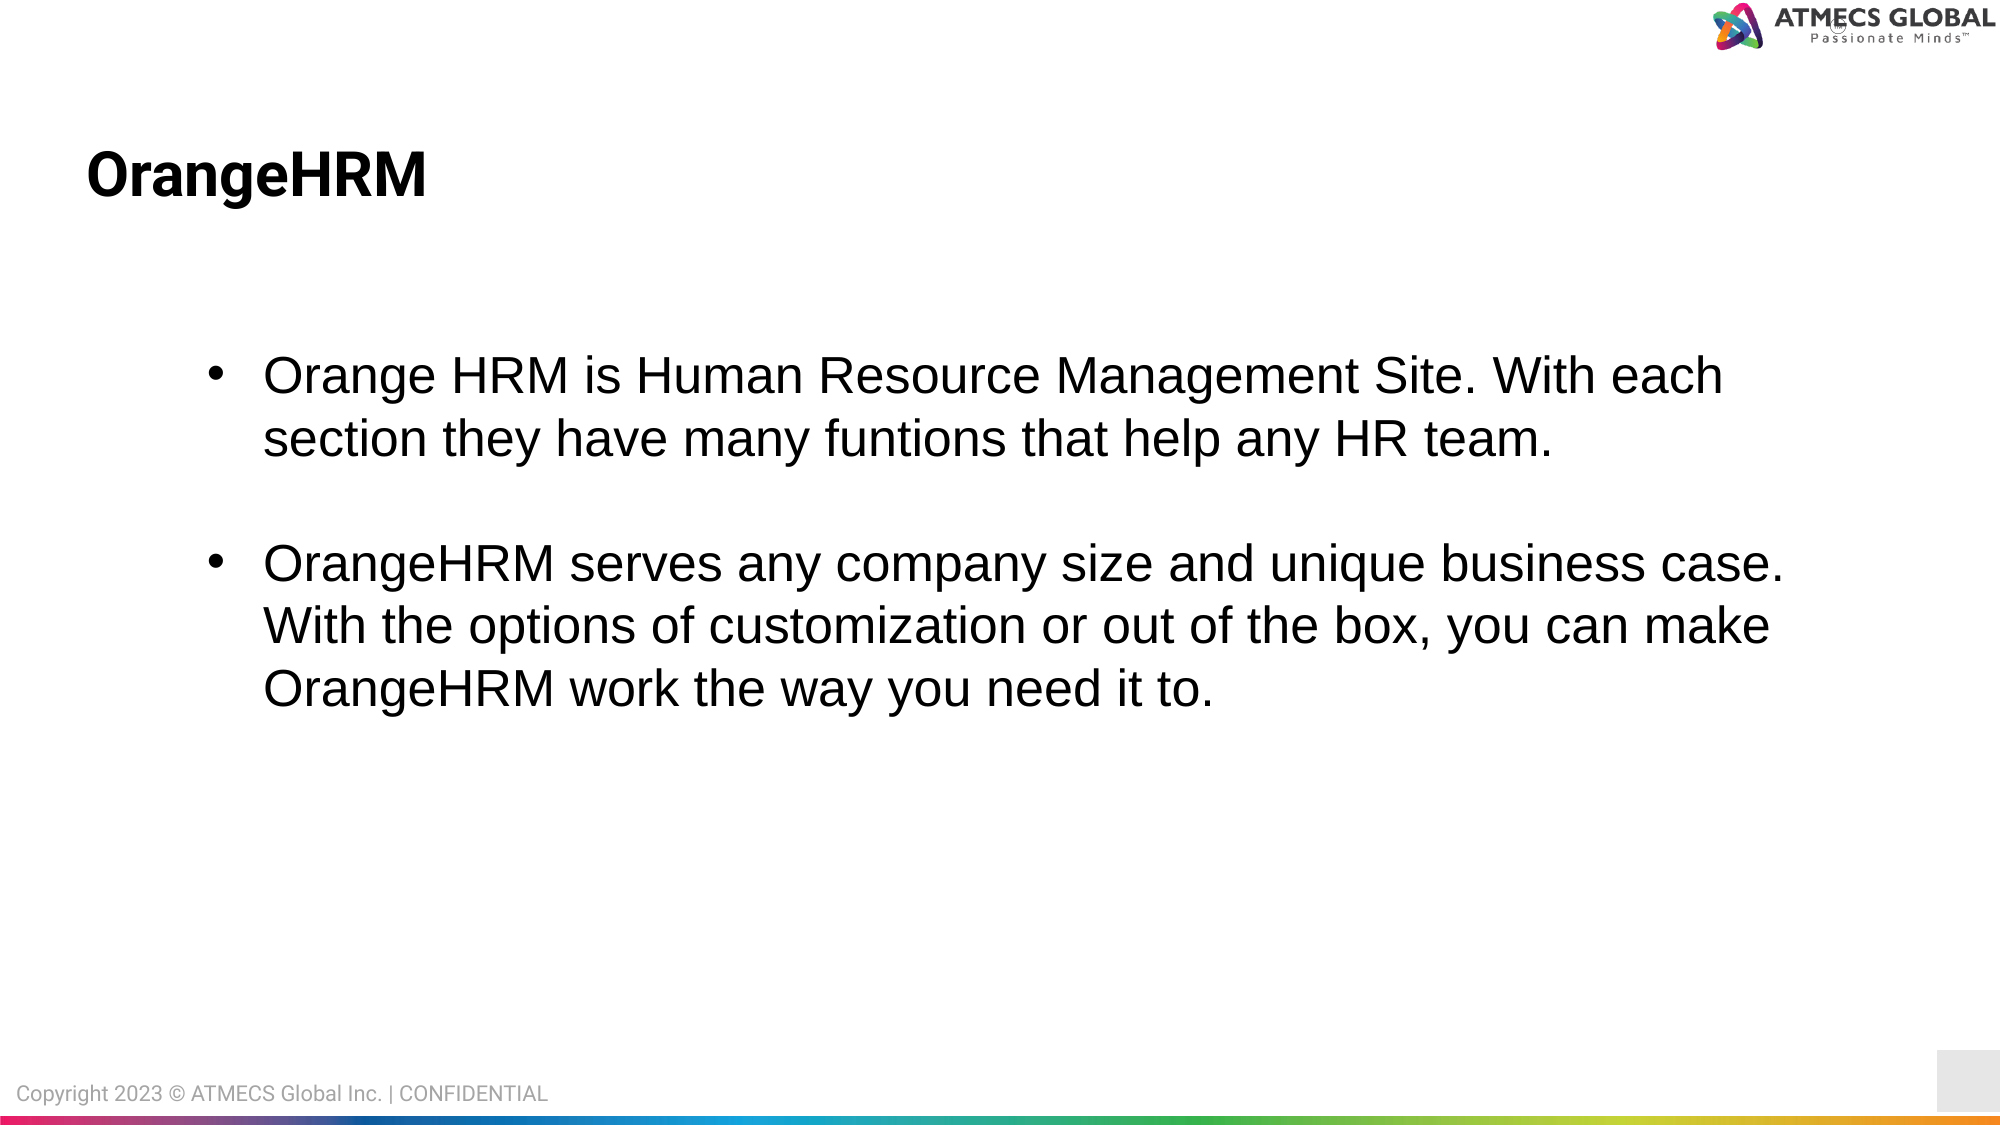

OrangeHRM

Orange HRM is Human Resource Management Site. With each section they have many funtions that help any HR team.

OrangeHRM serves any company size and unique business case. With the options of customization or out of the box, you can make OrangeHRM work the way you need it to.

2
Copyright 2023 © ATMECS Global Inc. | CONFIDENTIAL